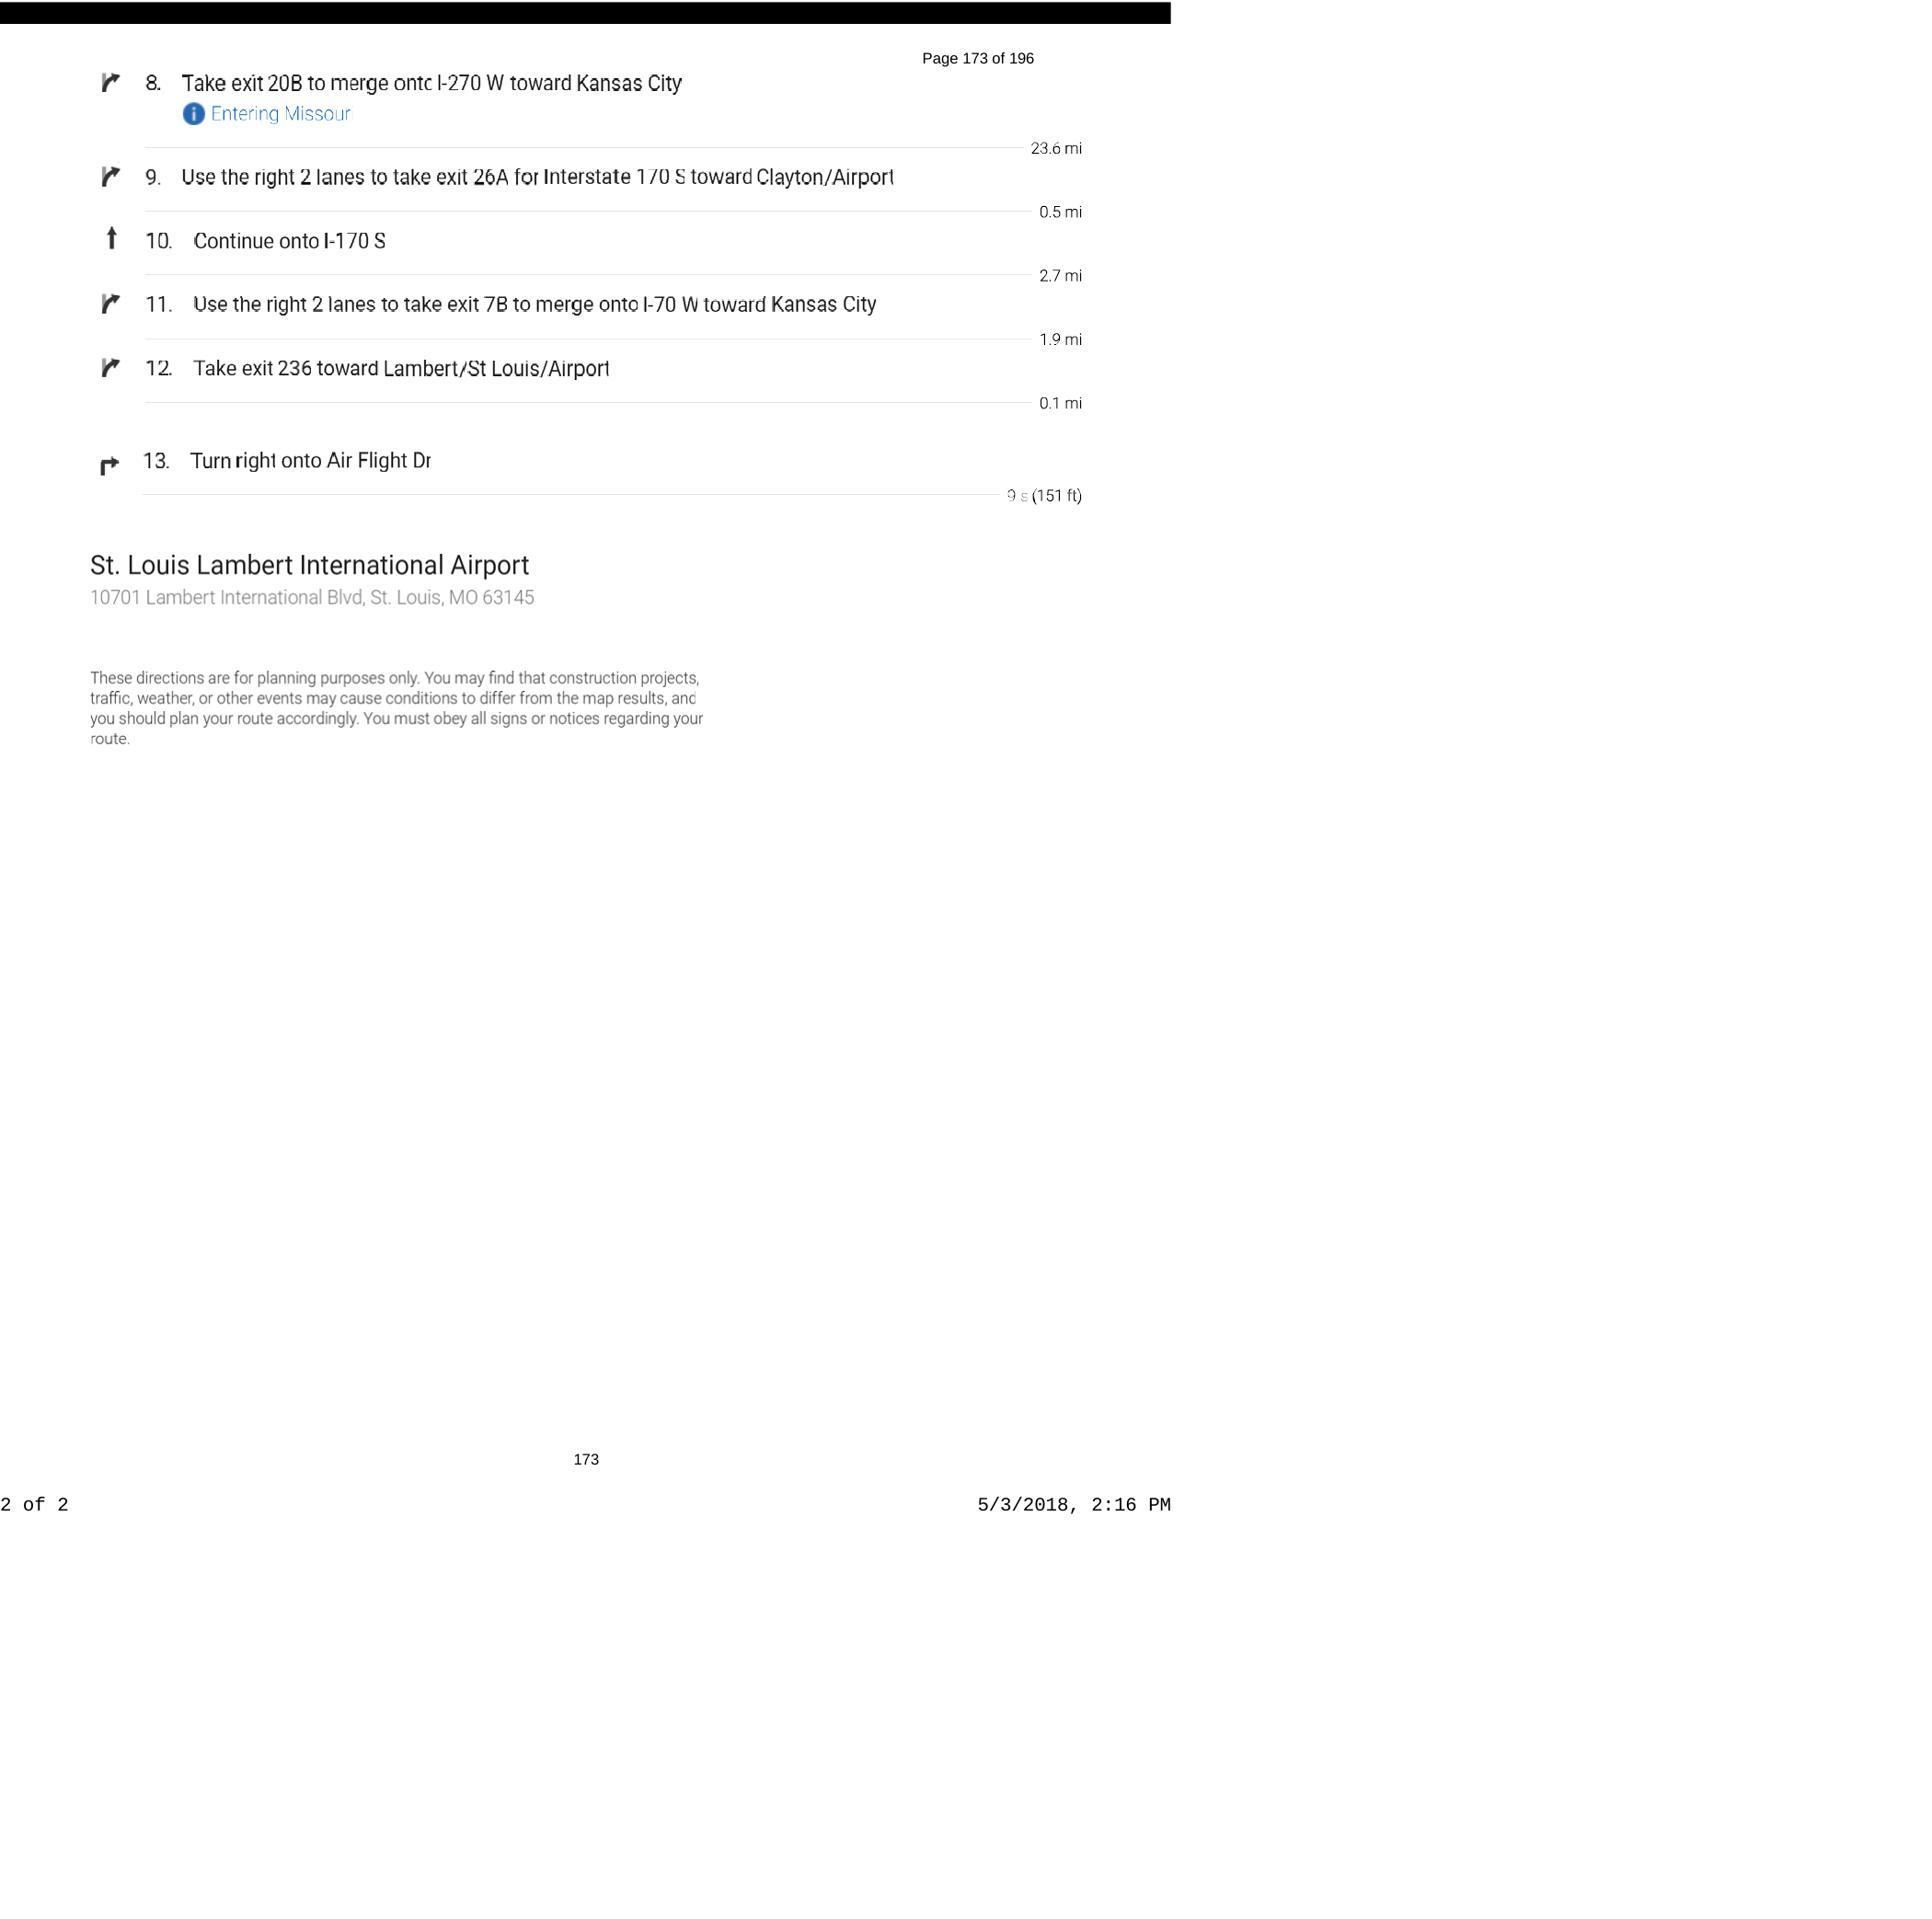

Page 173 of 196

173
2 of 2
5/3/2018, 2:16 PM